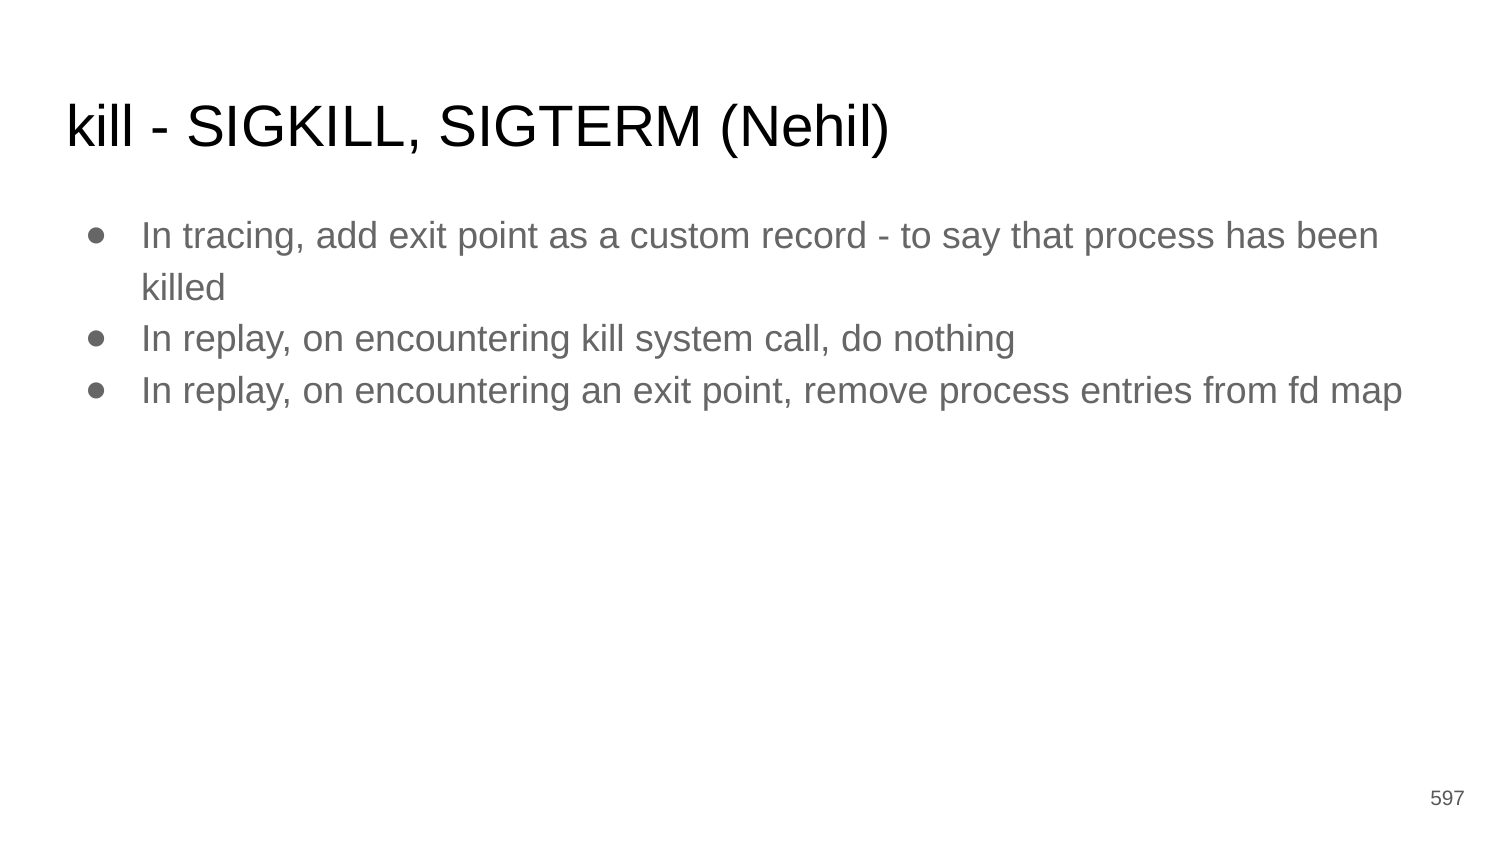

# kill - SIGKILL, SIGTERM (Nehil)
In tracing, add exit point as a custom record - to say that process has been killed
In replay, on encountering kill system call, do nothing
In replay, on encountering an exit point, remove process entries from fd map

597